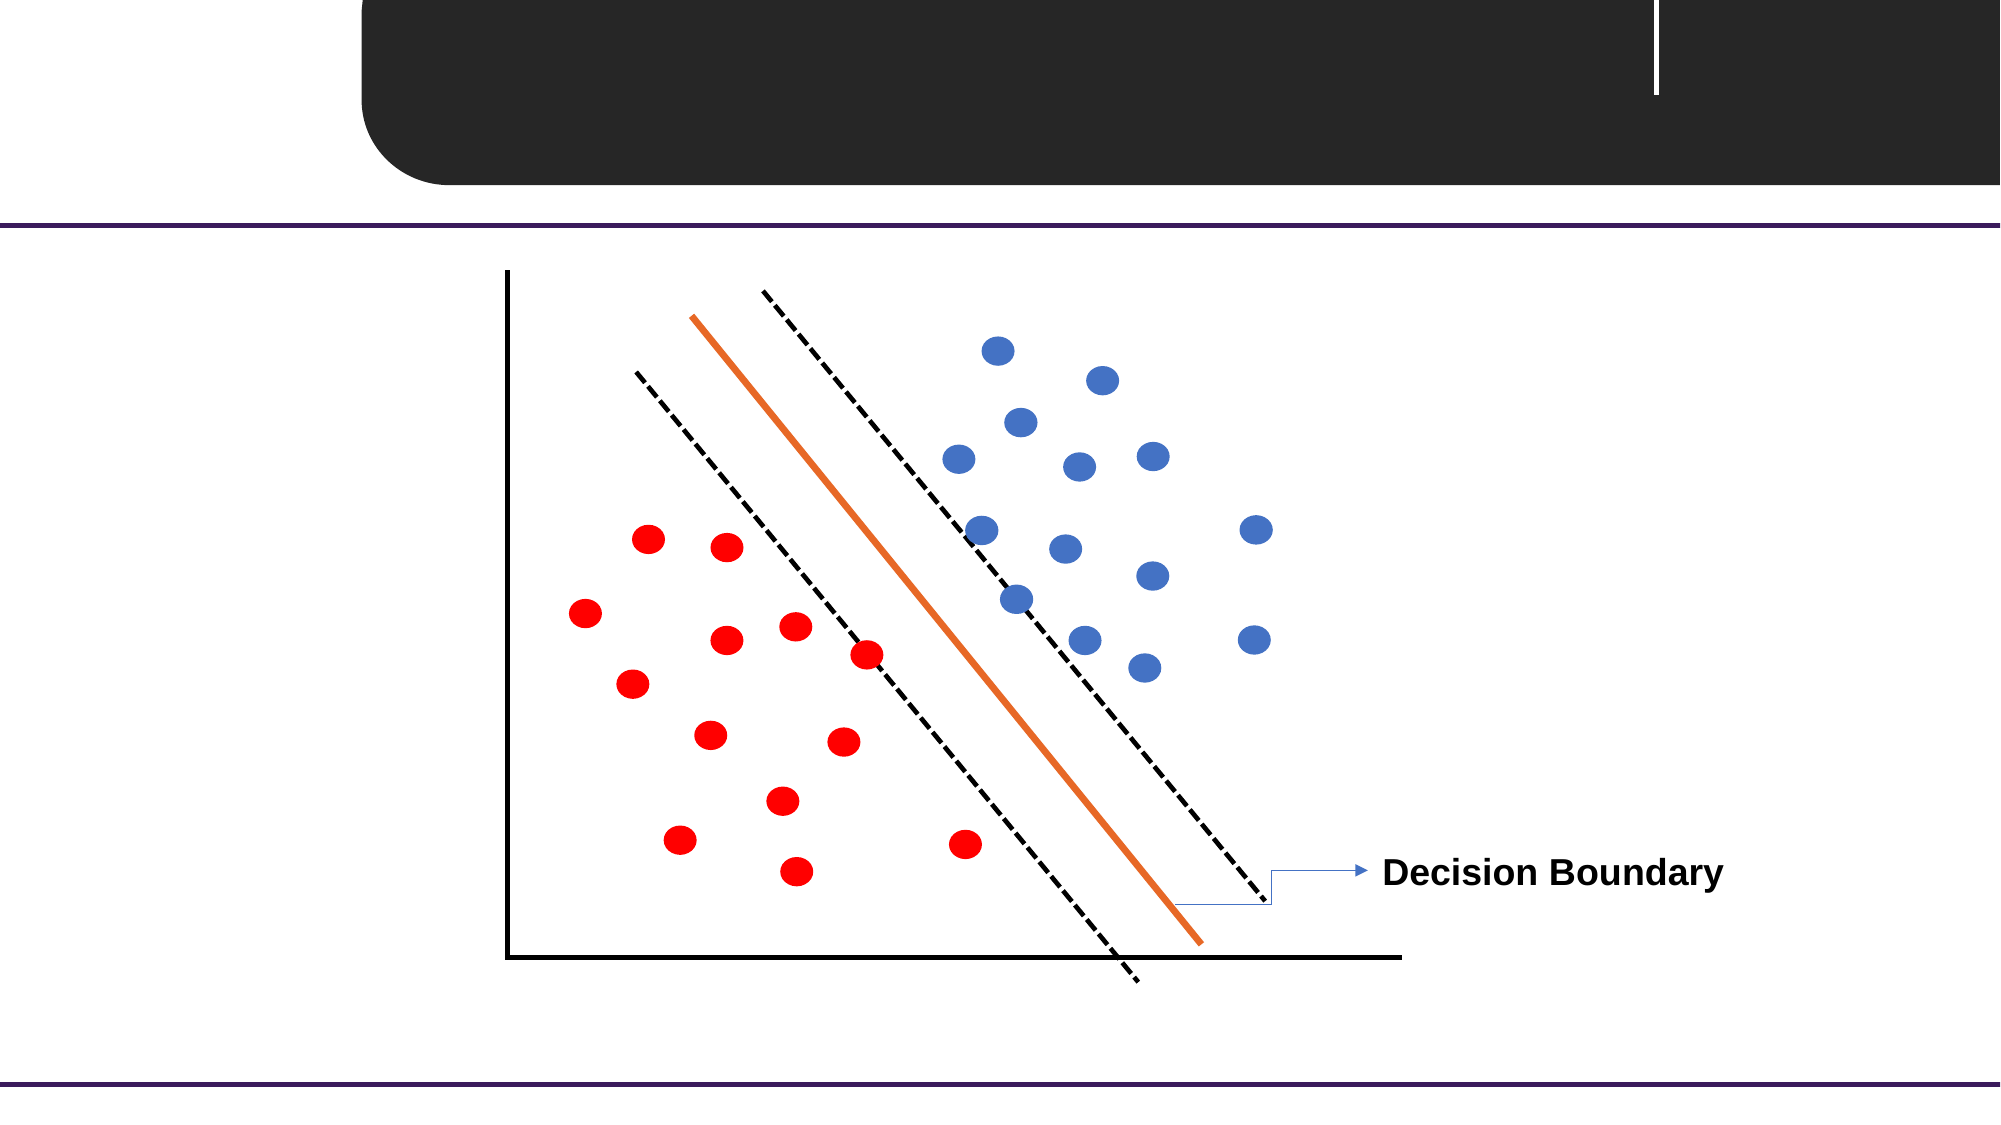

Unit  04 ㅣ  Type of SVM

Decision Boundary